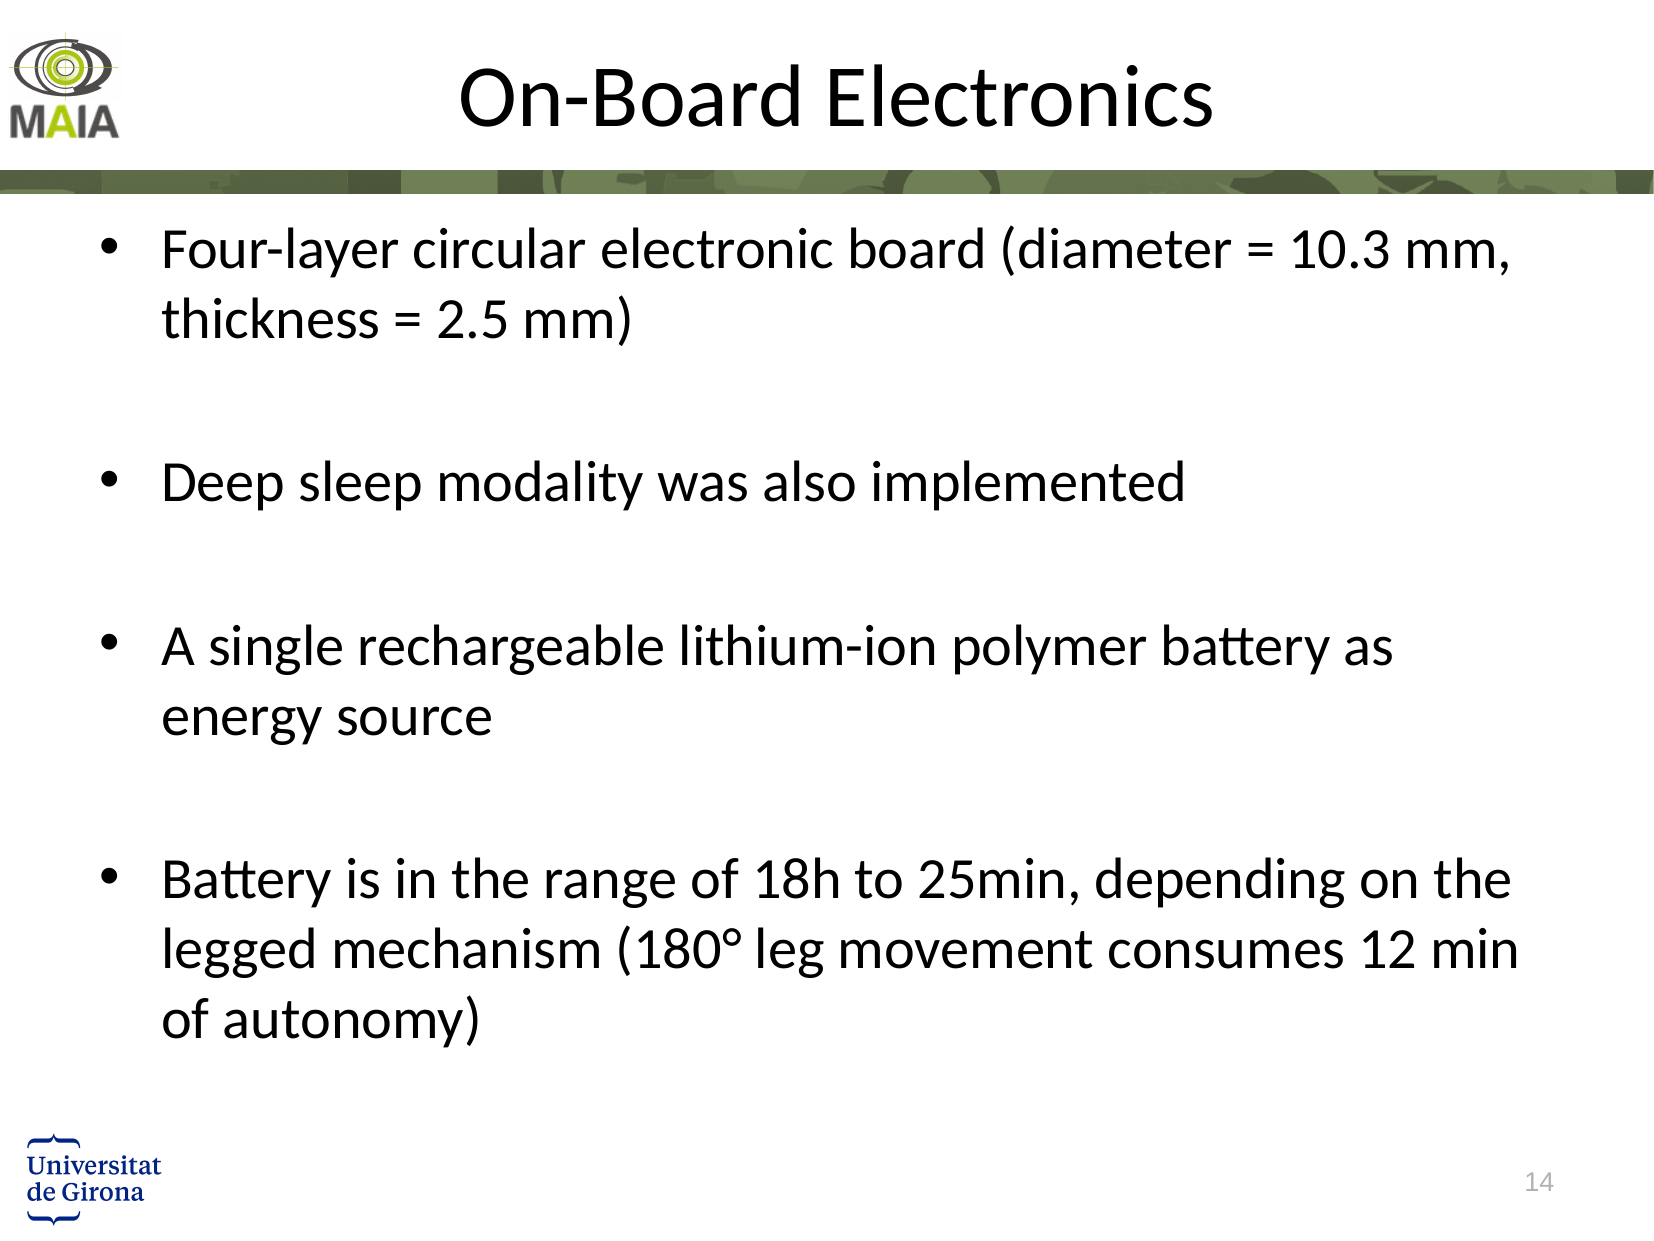

# On-Board Electronics
Four-layer circular electronic board (diameter = 10.3 mm, thickness = 2.5 mm)

Deep sleep modality was also implemented

A single rechargeable lithium-ion polymer battery as energy source

Battery is in the range of 18h to 25min, depending on the legged mechanism (180° leg movement consumes 12 min of autonomy)
14